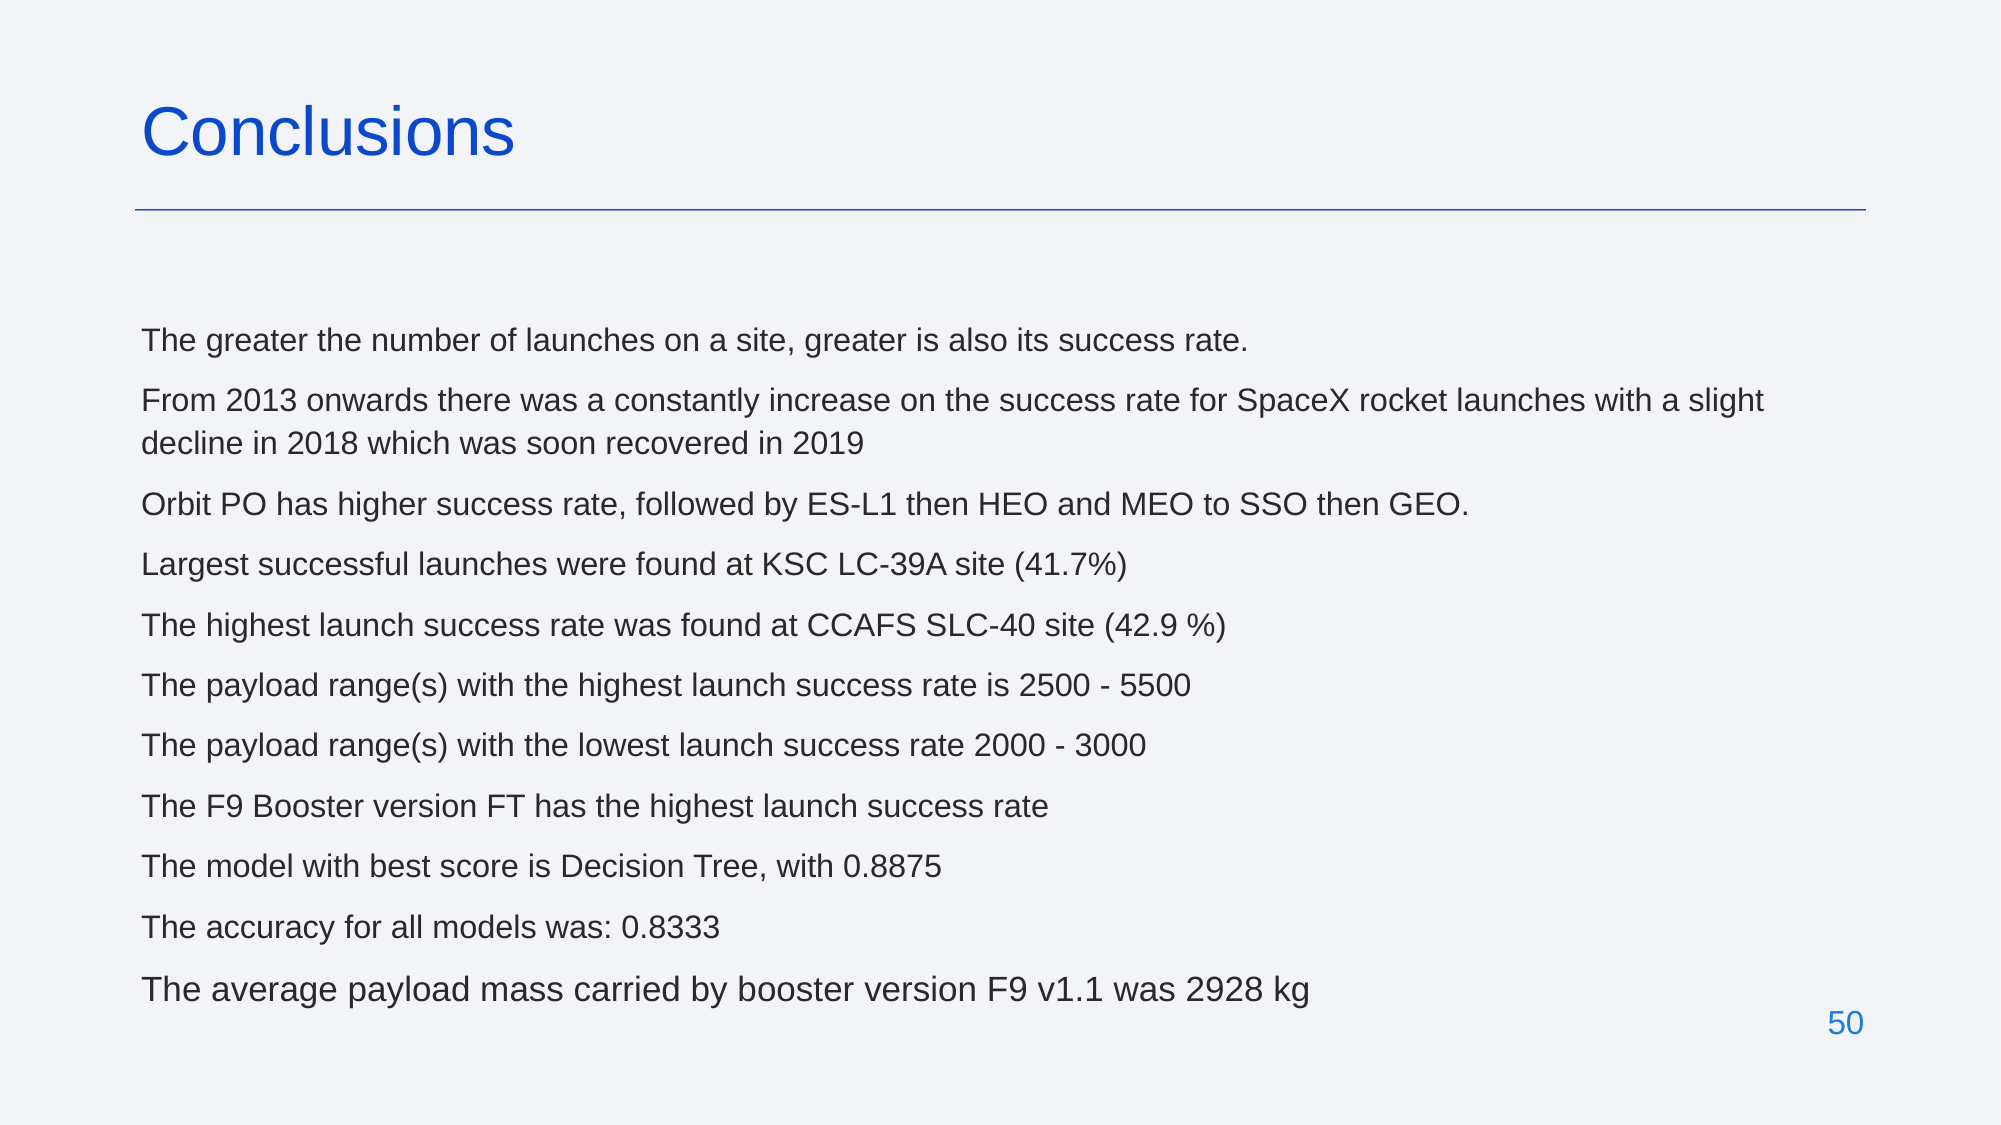

Conclusions
The greater the number of launches on a site, greater is also its success rate.
From 2013 onwards there was a constantly increase on the success rate for SpaceX rocket launches with a slight decline in 2018 which was soon recovered in 2019
Orbit PO has higher success rate, followed by ES-L1 then HEO and MEO to SSO then GEO.
Largest successful launches were found at KSC LC-39A site (41.7%)
The highest launch success rate was found at CCAFS SLC-40 site (42.9 %)
The payload range(s) with the highest launch success rate is 2500 - 5500
The payload range(s) with the lowest launch success rate 2000 - 3000
The F9 Booster version FT has the highest launch success rate
The model with best score is Decision Tree, with 0.8875
The accuracy for all models was: 0.8333
The average payload mass carried by booster version F9 v1.1 was 2928 kg

50